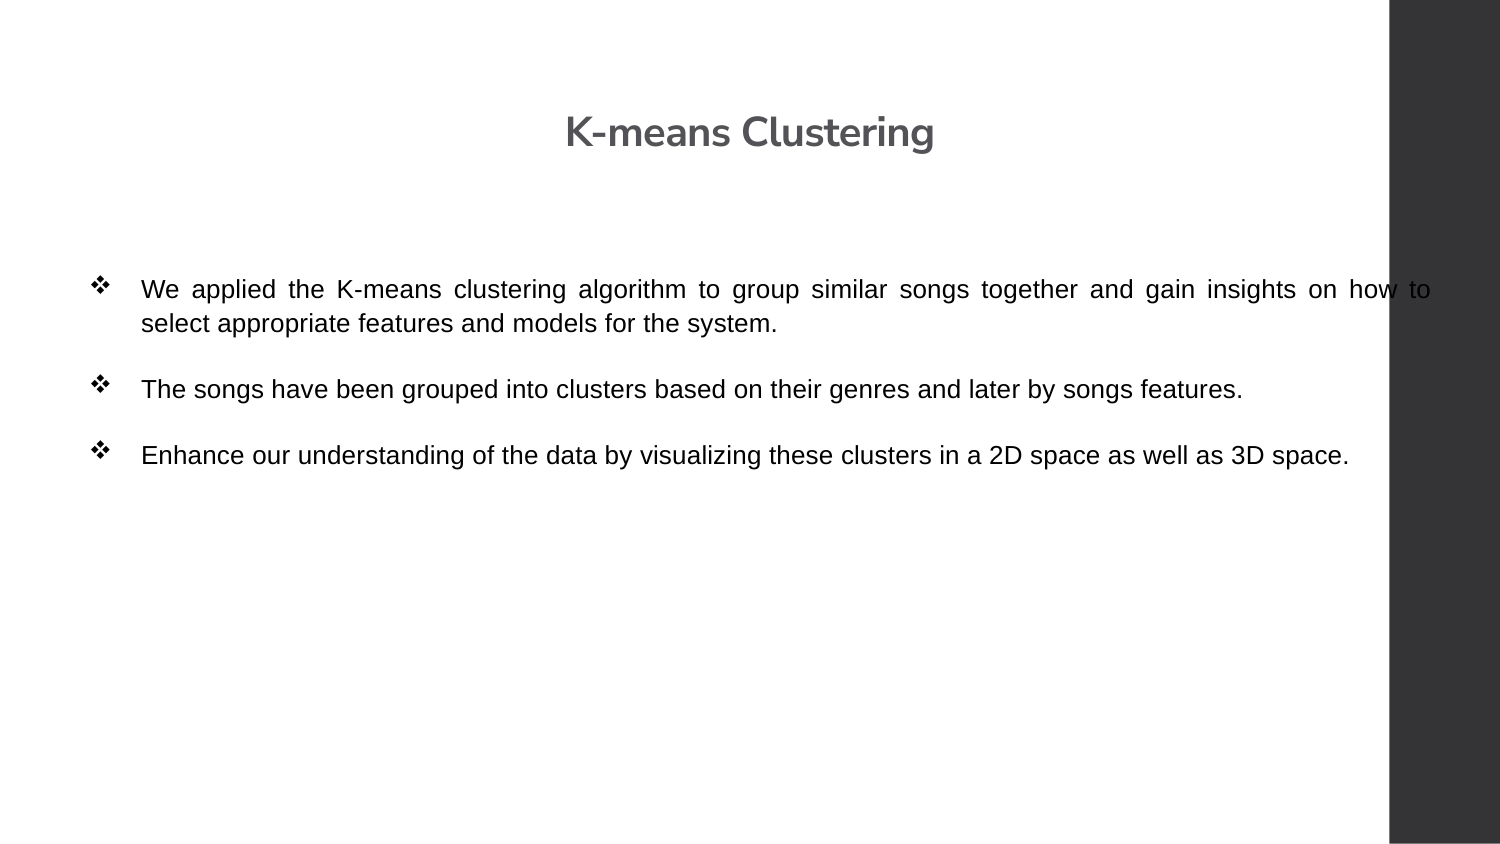

# K-means Clustering

We applied the K-means clustering algorithm to group similar songs together and gain insights on how to select appropriate features and models for the system.

The songs have been grouped into clusters based on their genres and later by songs features.

Enhance our understanding of the data by visualizing these clusters in a 2D space as well as 3D space.